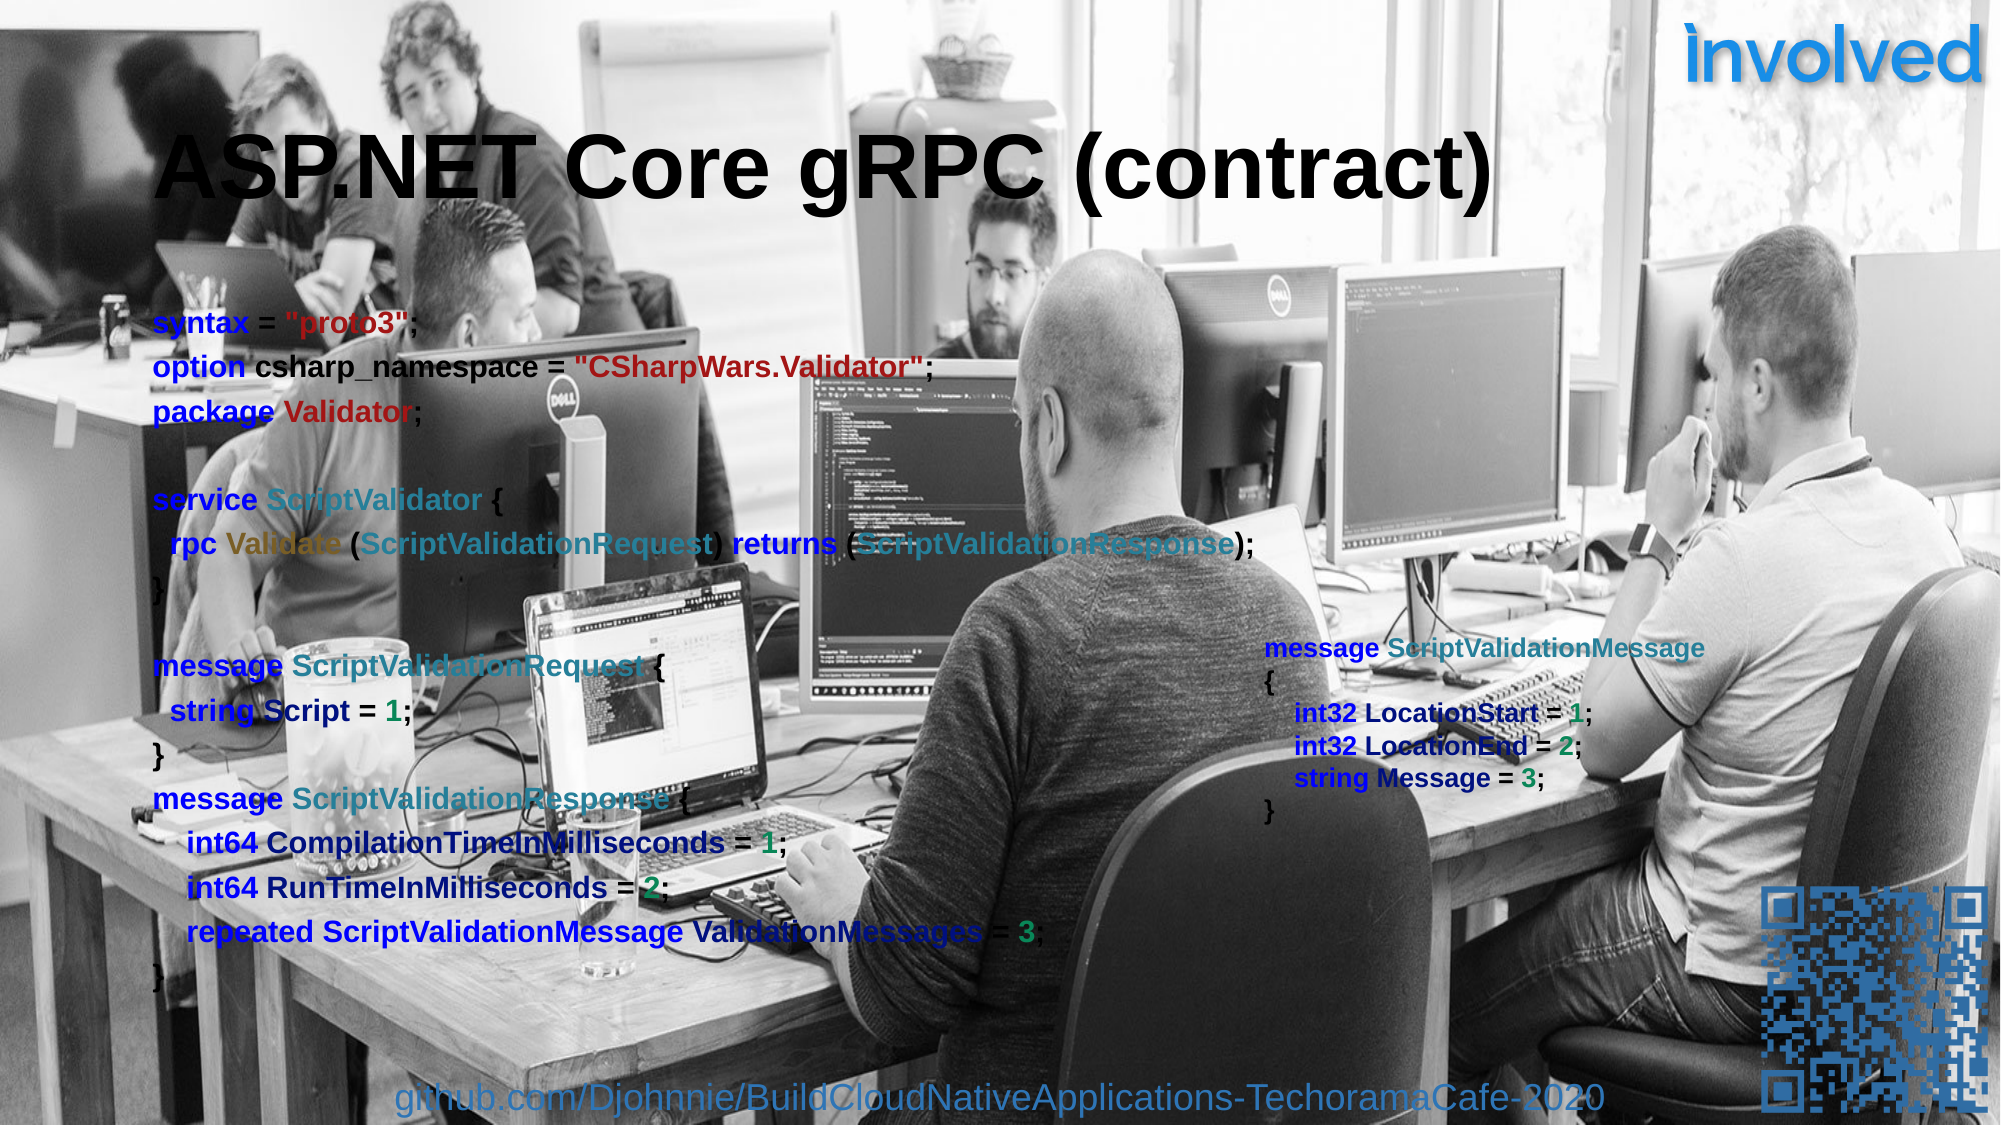

# ASP.NET Core gRPC (contract)
syntax = "proto3";
option csharp_namespace = "CSharpWars.Validator";
package Validator;

service ScriptValidator {
  rpc Validate (ScriptValidationRequest) returns (ScriptValidationResponse);
}
message ScriptValidationRequest {
  string Script = 1;
}
message ScriptValidationResponse {
    int64 CompilationTimeInMilliseconds = 1;
    int64 RunTimeInMilliseconds = 2;
    repeated ScriptValidationMessage ValidationMessages = 3;
}
message ScriptValidationMessage
{
    int32 LocationStart = 1;
    int32 LocationEnd = 2;
    string Message = 3;
}